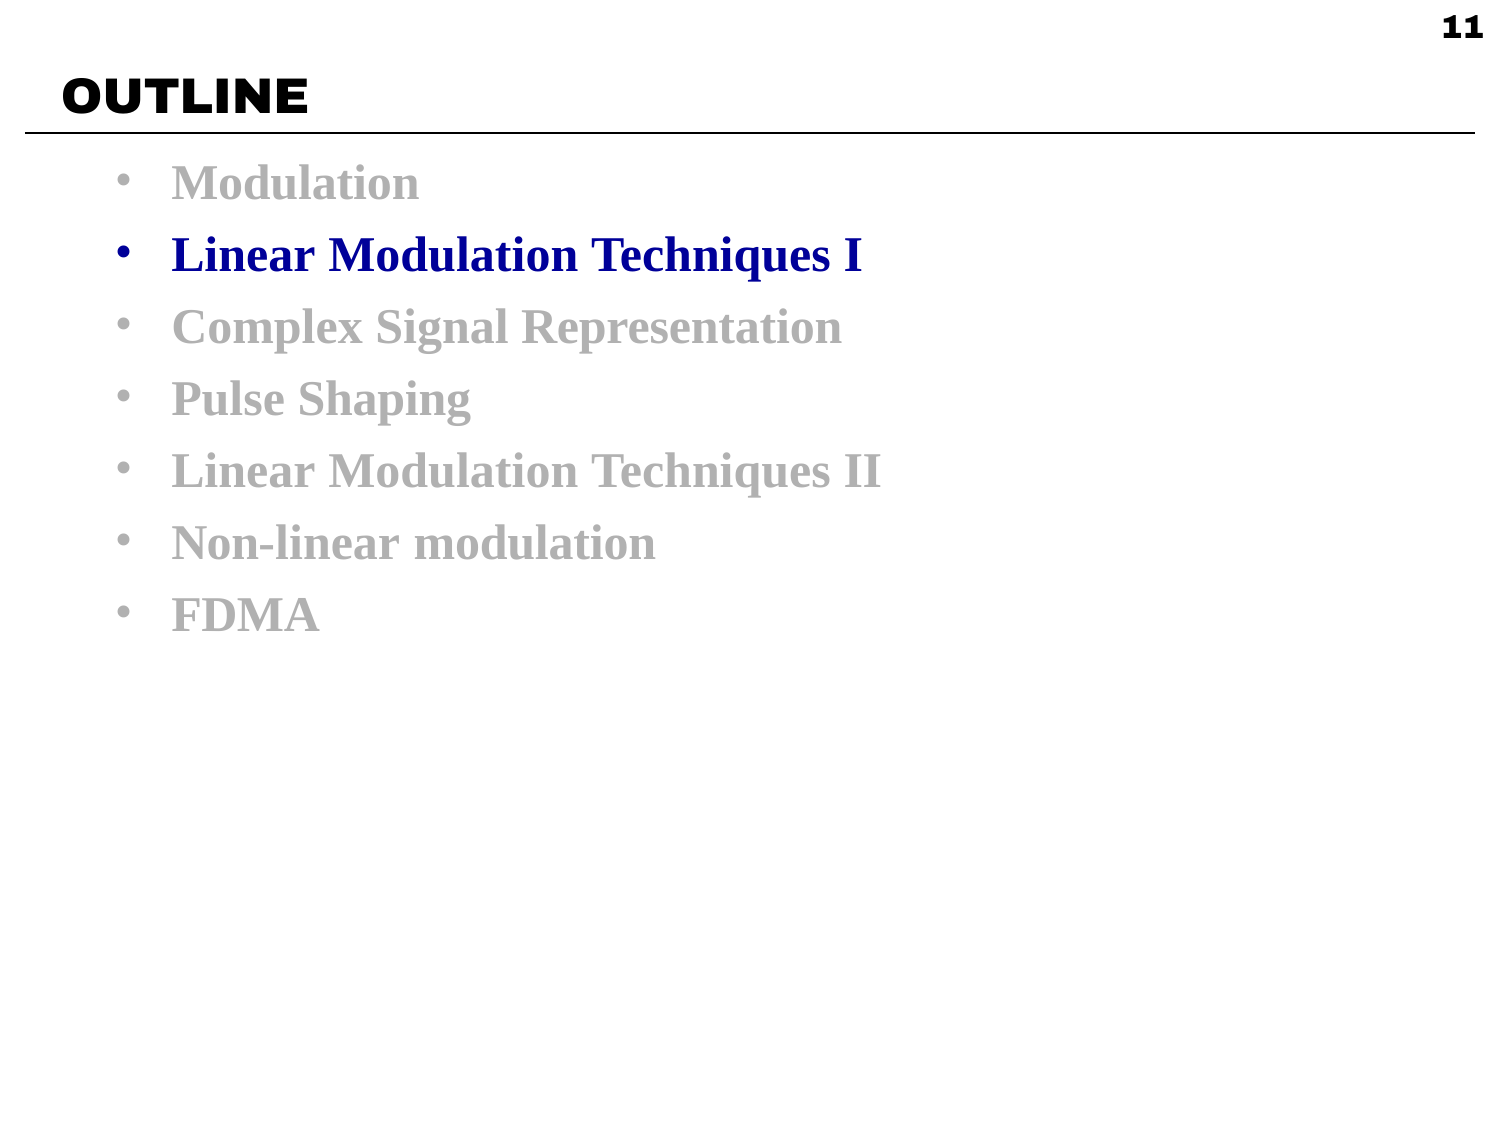

11
# OUTLINE
Modulation
Linear Modulation Techniques I
Complex Signal Representation
Pulse Shaping
Linear Modulation Techniques II
Non-linear modulation
FDMA